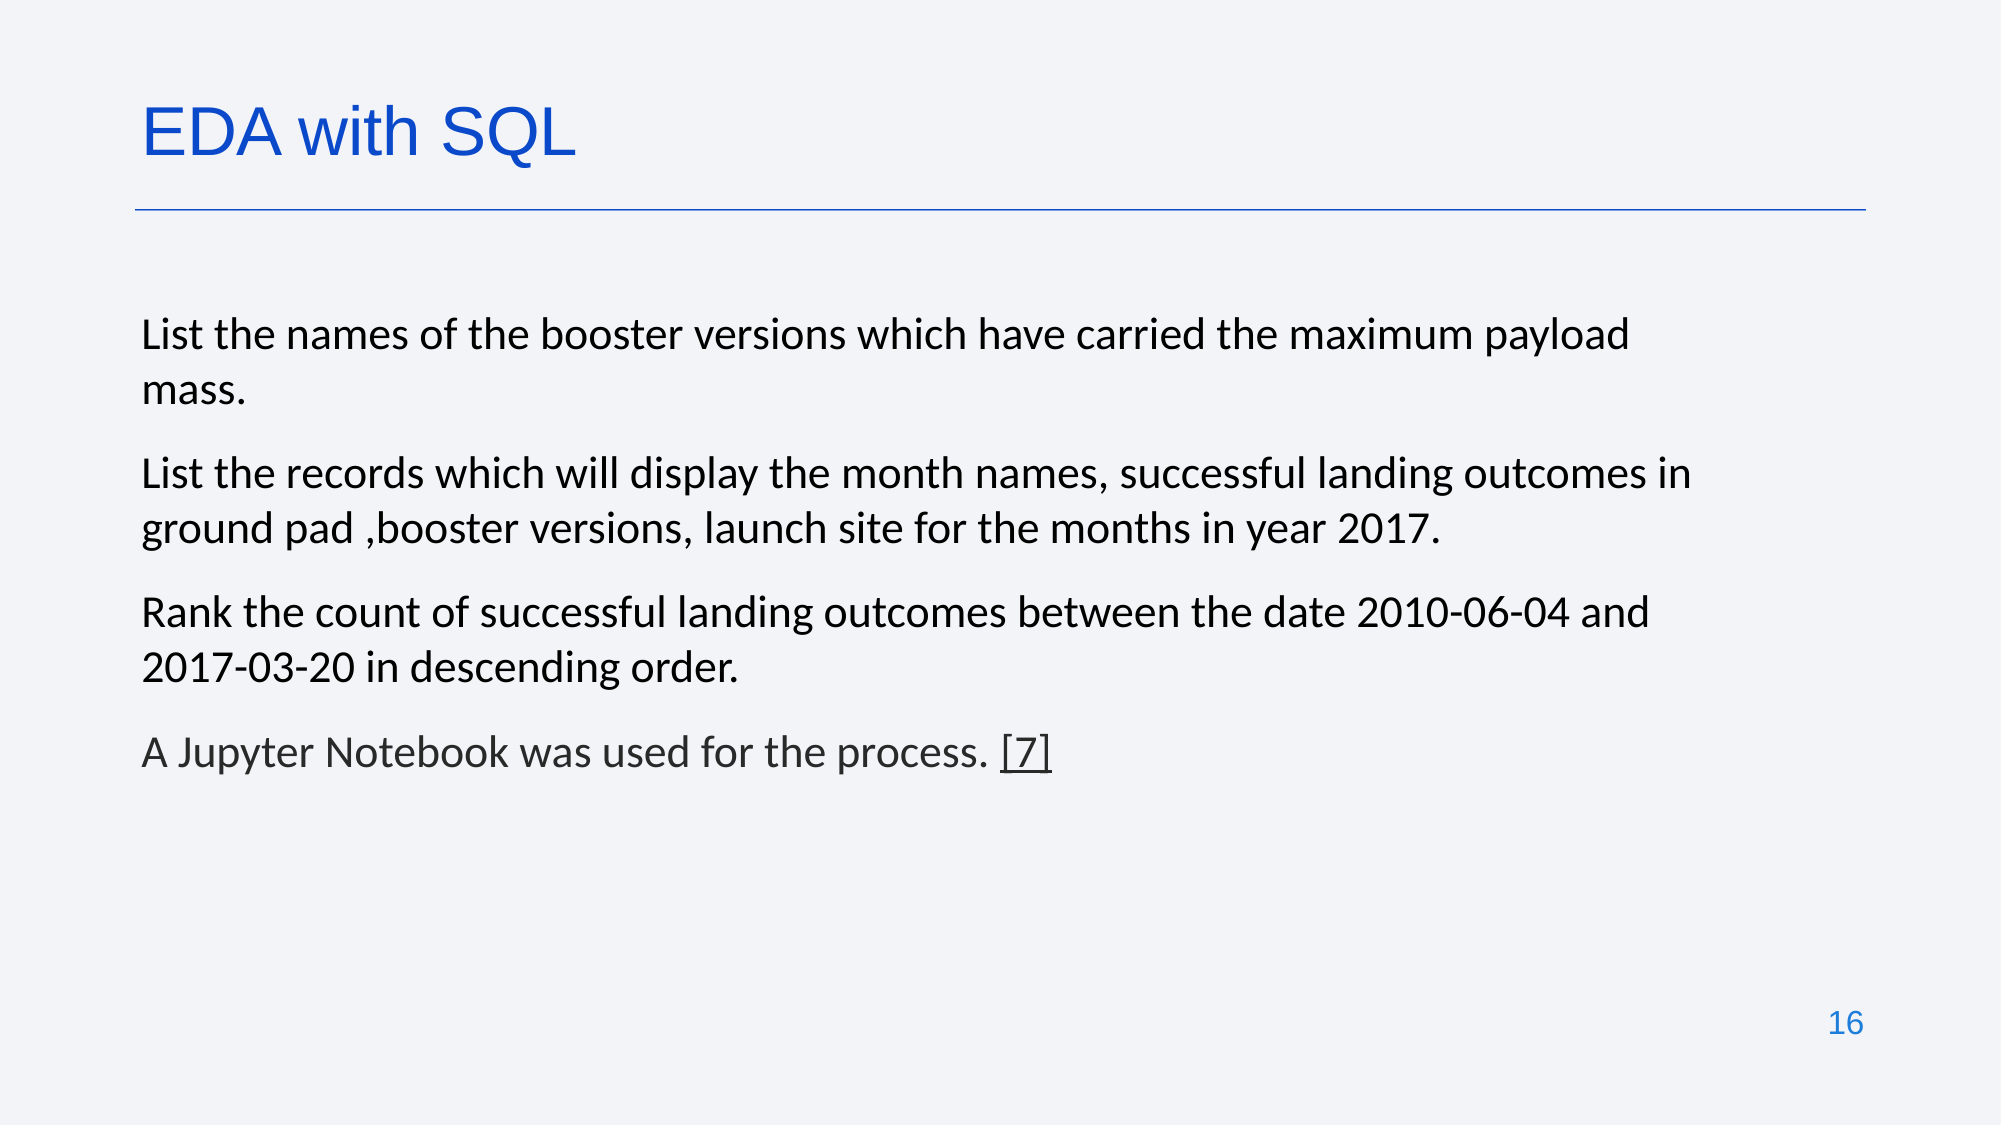

EDA with SQL
List the names of the booster versions which have carried the maximum payload mass.
List the records which will display the month names, successful landing outcomes in ground pad ,booster versions, launch site for the months in year 2017.
Rank the count of successful landing outcomes between the date 2010-06-04 and 2017-03-20 in descending order.
A Jupyter Notebook was used for the process. [7]

16